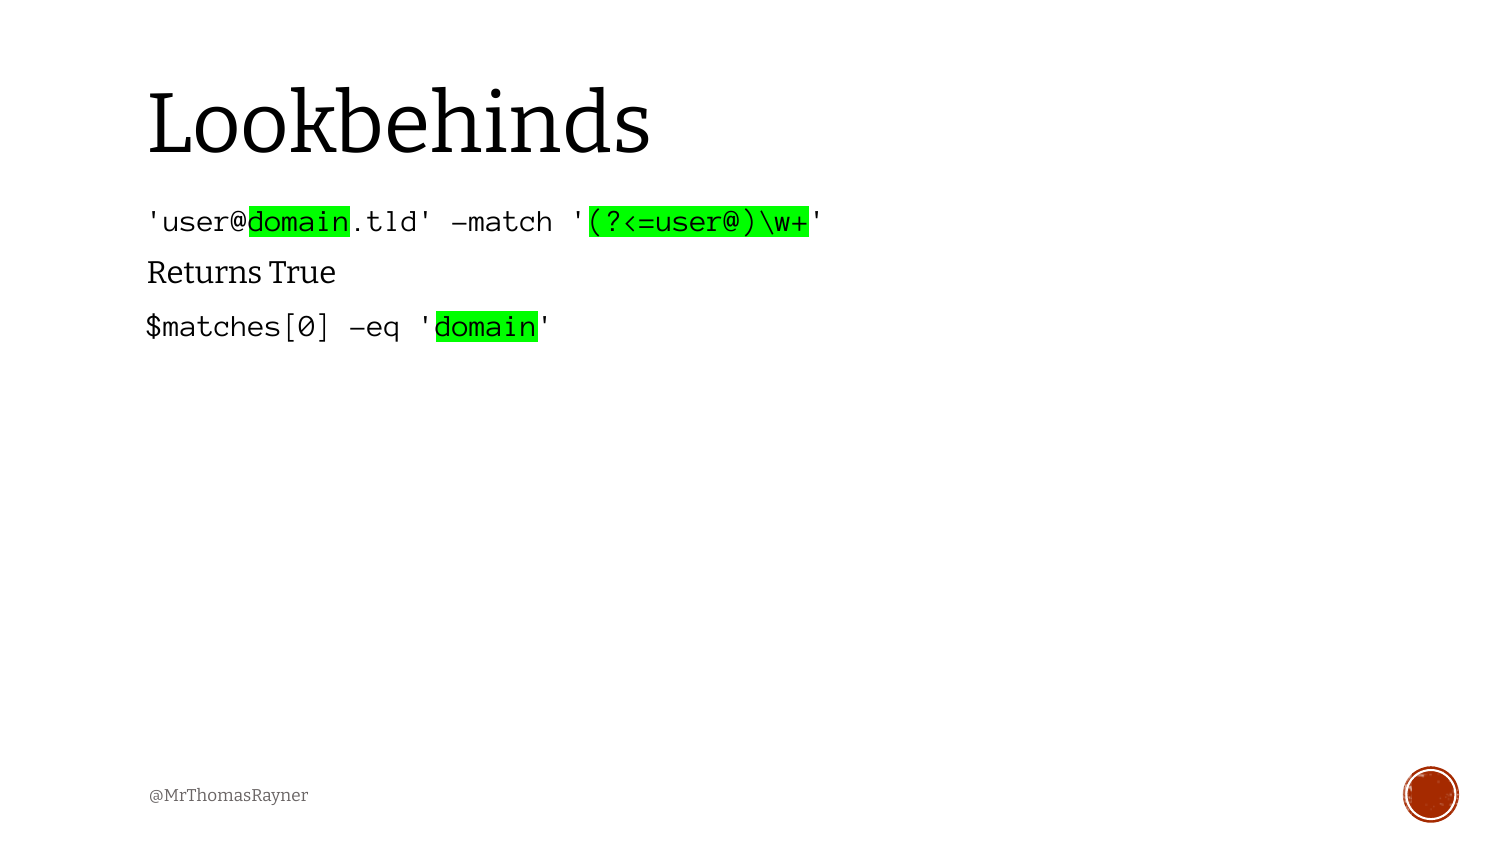

# Lookbehinds
'user@domain.tld' -match '(?<=user@)\w+'
Returns True
$matches[0] -eq 'domain'

@MrThomasRayner